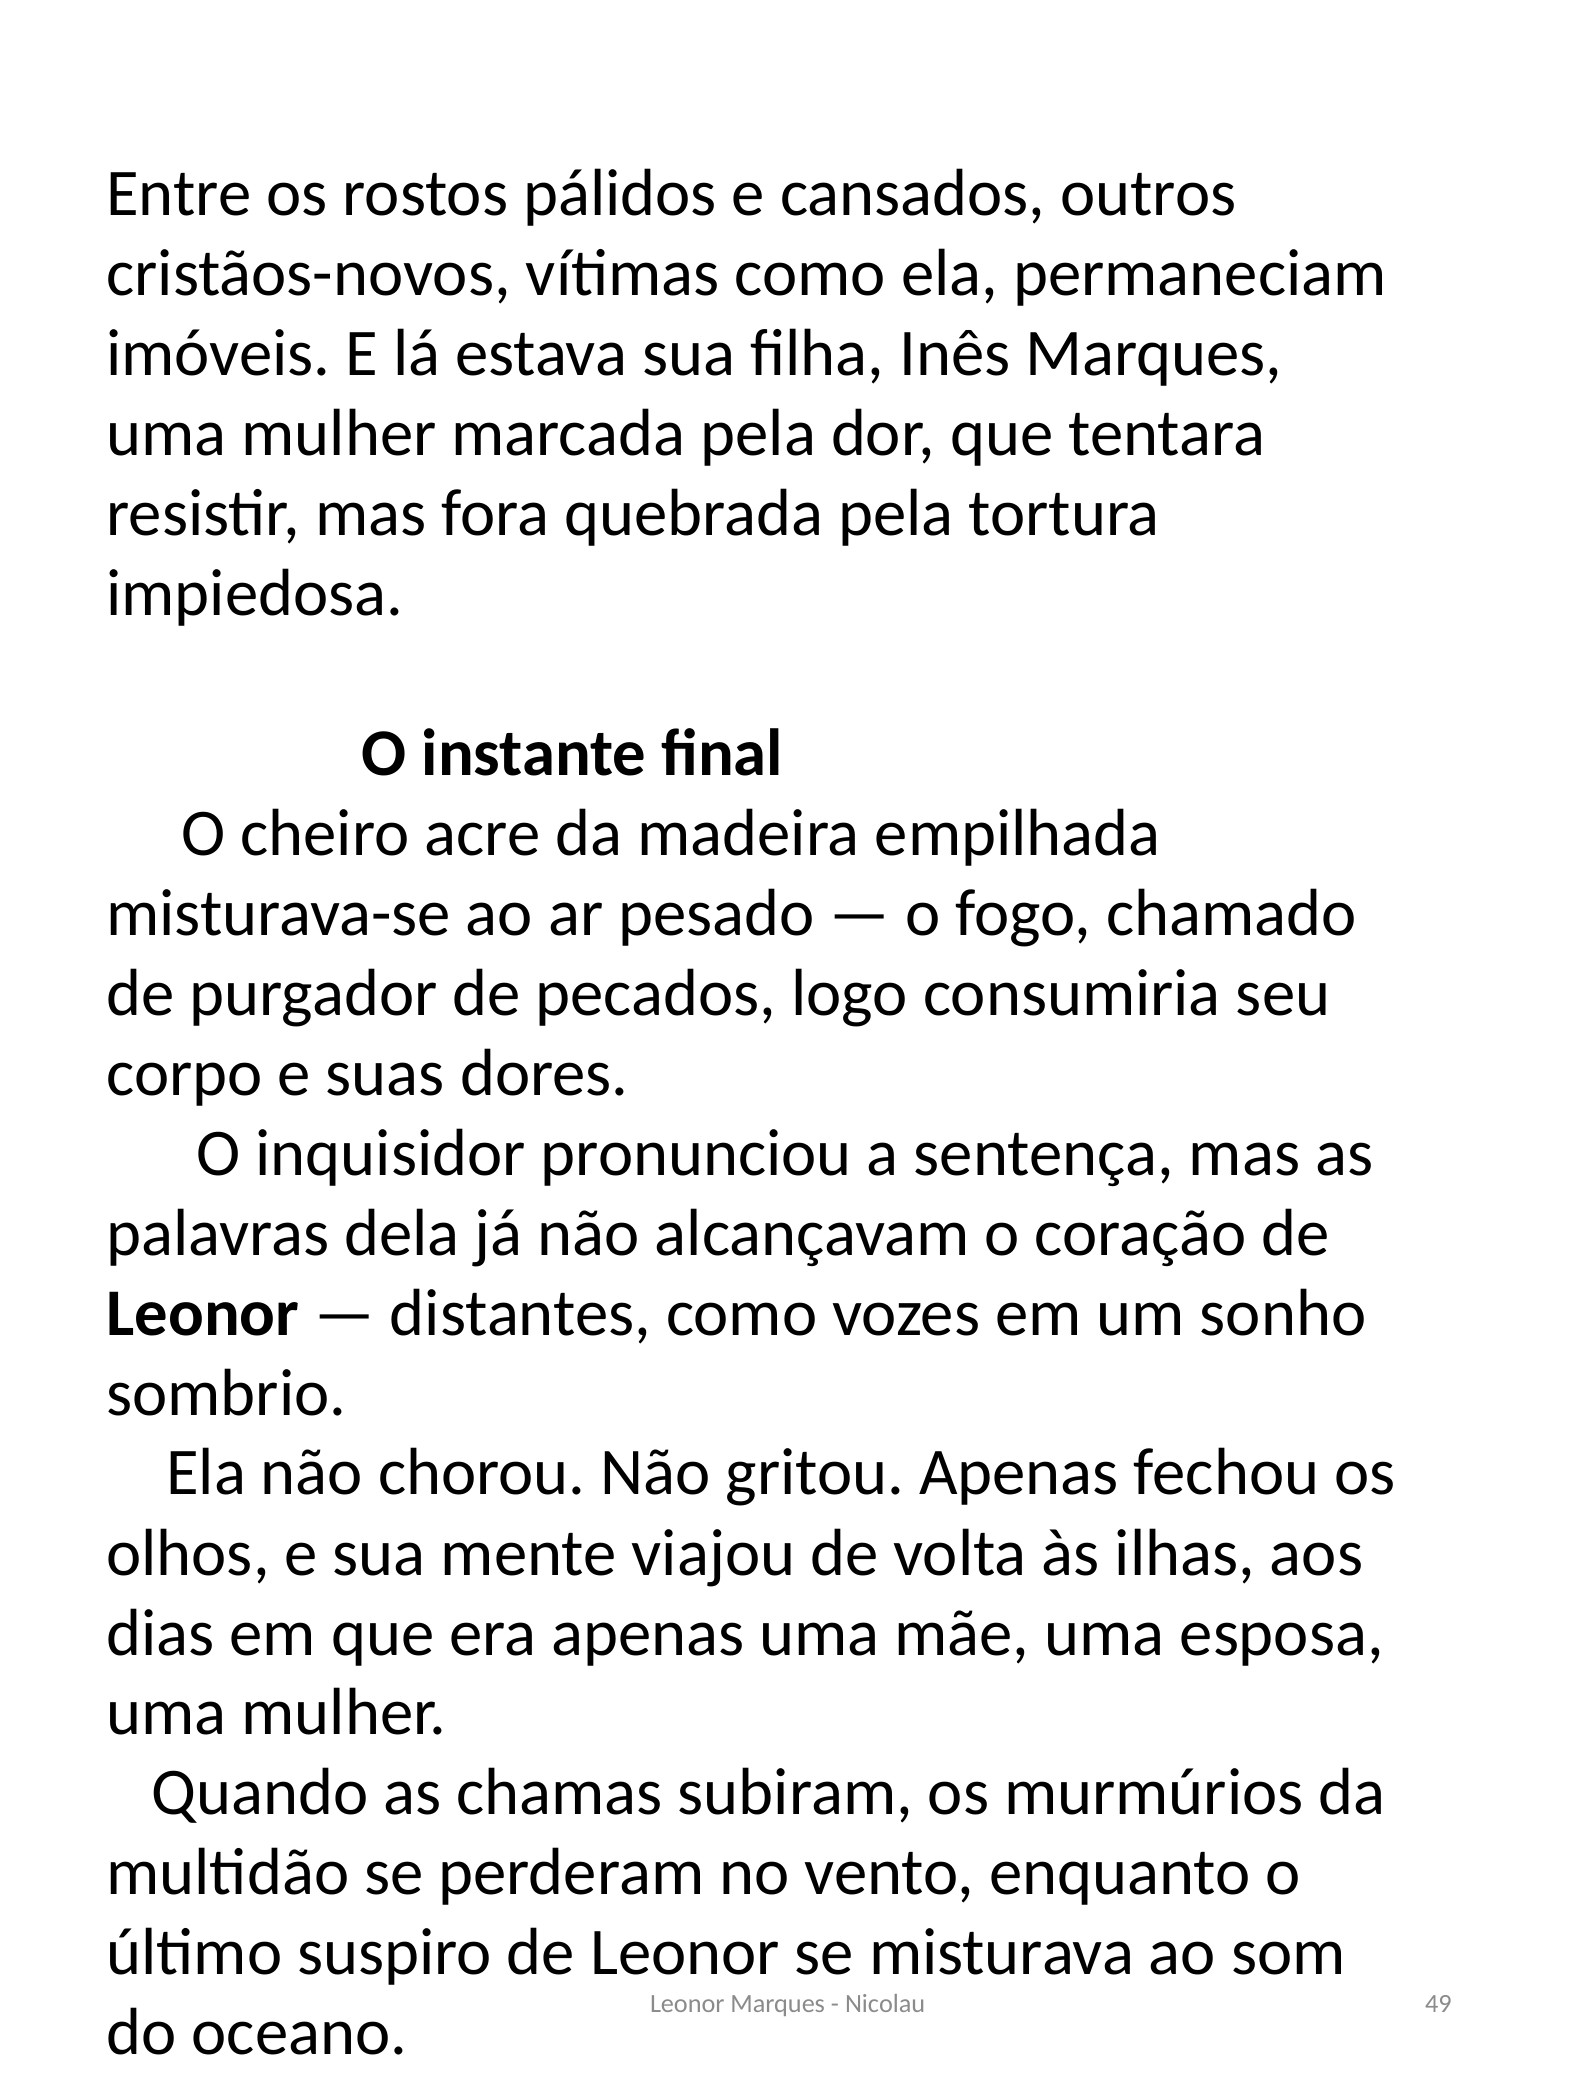

Entre os rostos pálidos e cansados, outros cristãos-novos, vítimas como ela, permaneciam imóveis. E lá estava sua filha, Inês Marques, uma mulher marcada pela dor, que tentara resistir, mas fora quebrada pela tortura impiedosa.

                 O instante final
     O cheiro acre da madeira empilhada misturava-se ao ar pesado — o fogo, chamado de purgador de pecados, logo consumiria seu corpo e suas dores.
      O inquisidor pronunciou a sentença, mas as palavras dela já não alcançavam o coração de Leonor — distantes, como vozes em um sonho sombrio.
    Ela não chorou. Não gritou. Apenas fechou os olhos, e sua mente viajou de volta às ilhas, aos dias em que era apenas uma mãe, uma esposa, uma mulher.
   Quando as chamas subiram, os murmúrios da multidão se perderam no vento, enquanto o último suspiro de Leonor se misturava ao som do oceano.
Leonor Marques - Nicolau
49